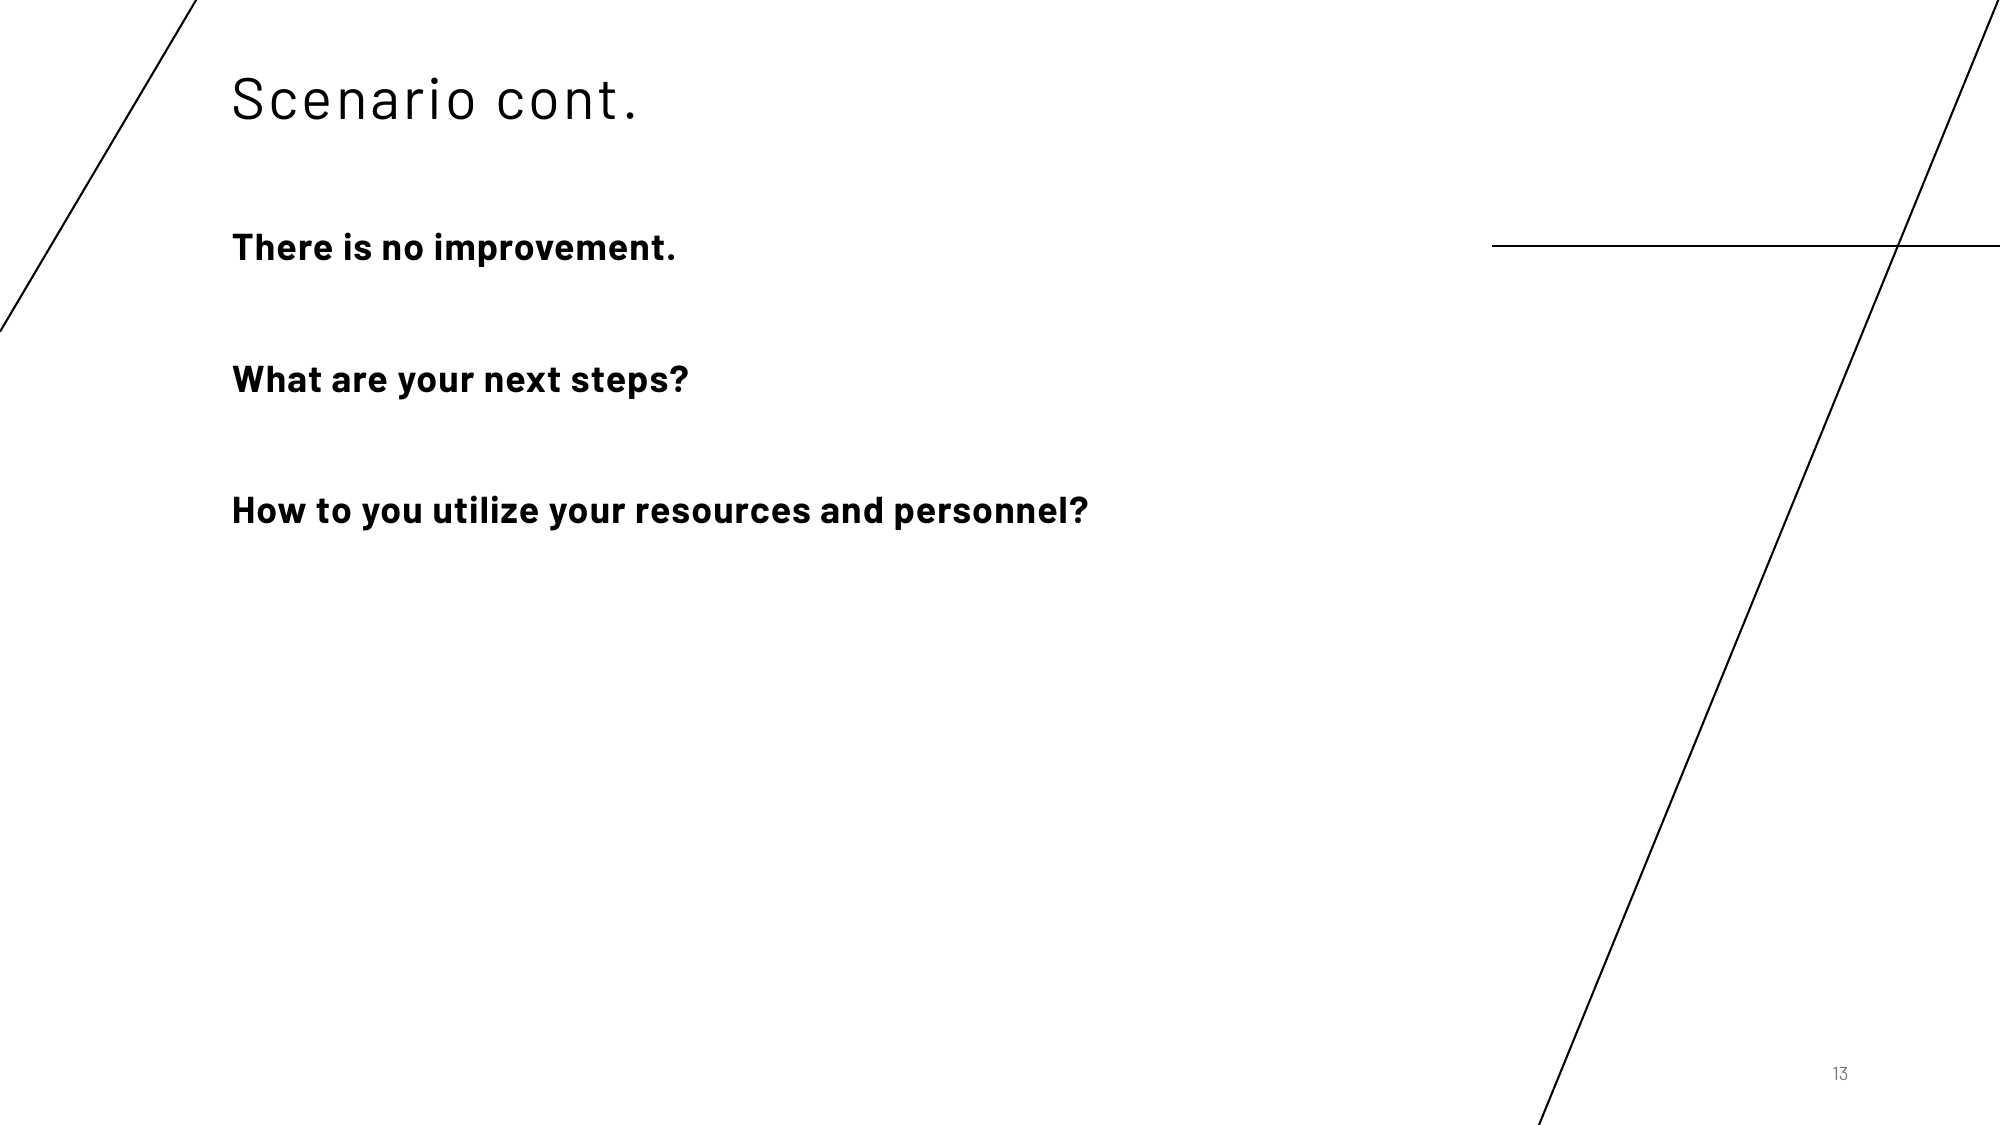

# Scenario cont.
There is no improvement.

What are your next steps?

How to you utilize your resources and personnel?
13